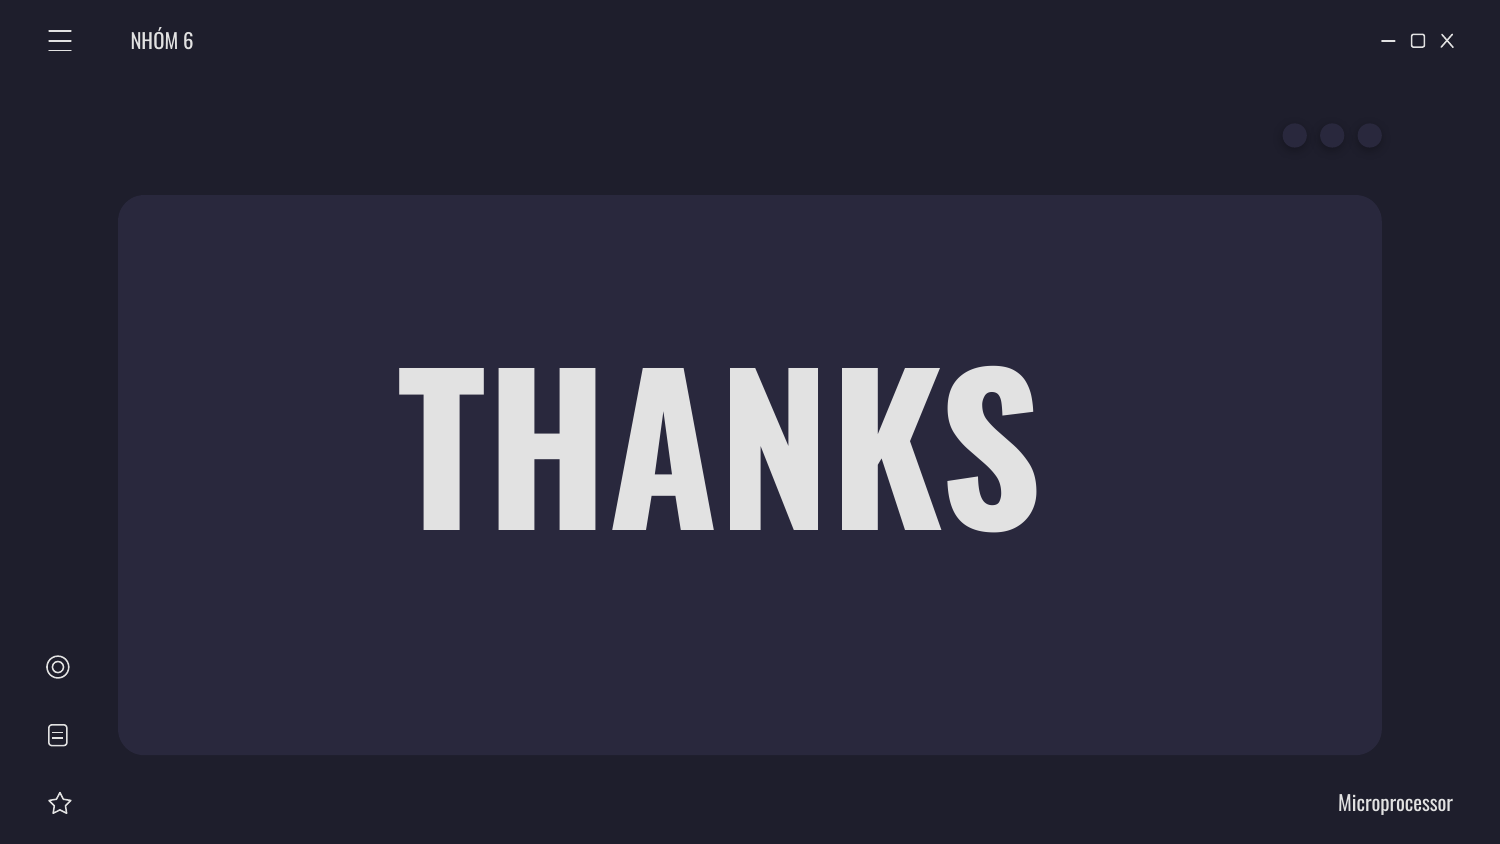

PHƯƠNG HƯỚNG XỬ LÝ
NHÓM 6

THANKS

Microprocessor